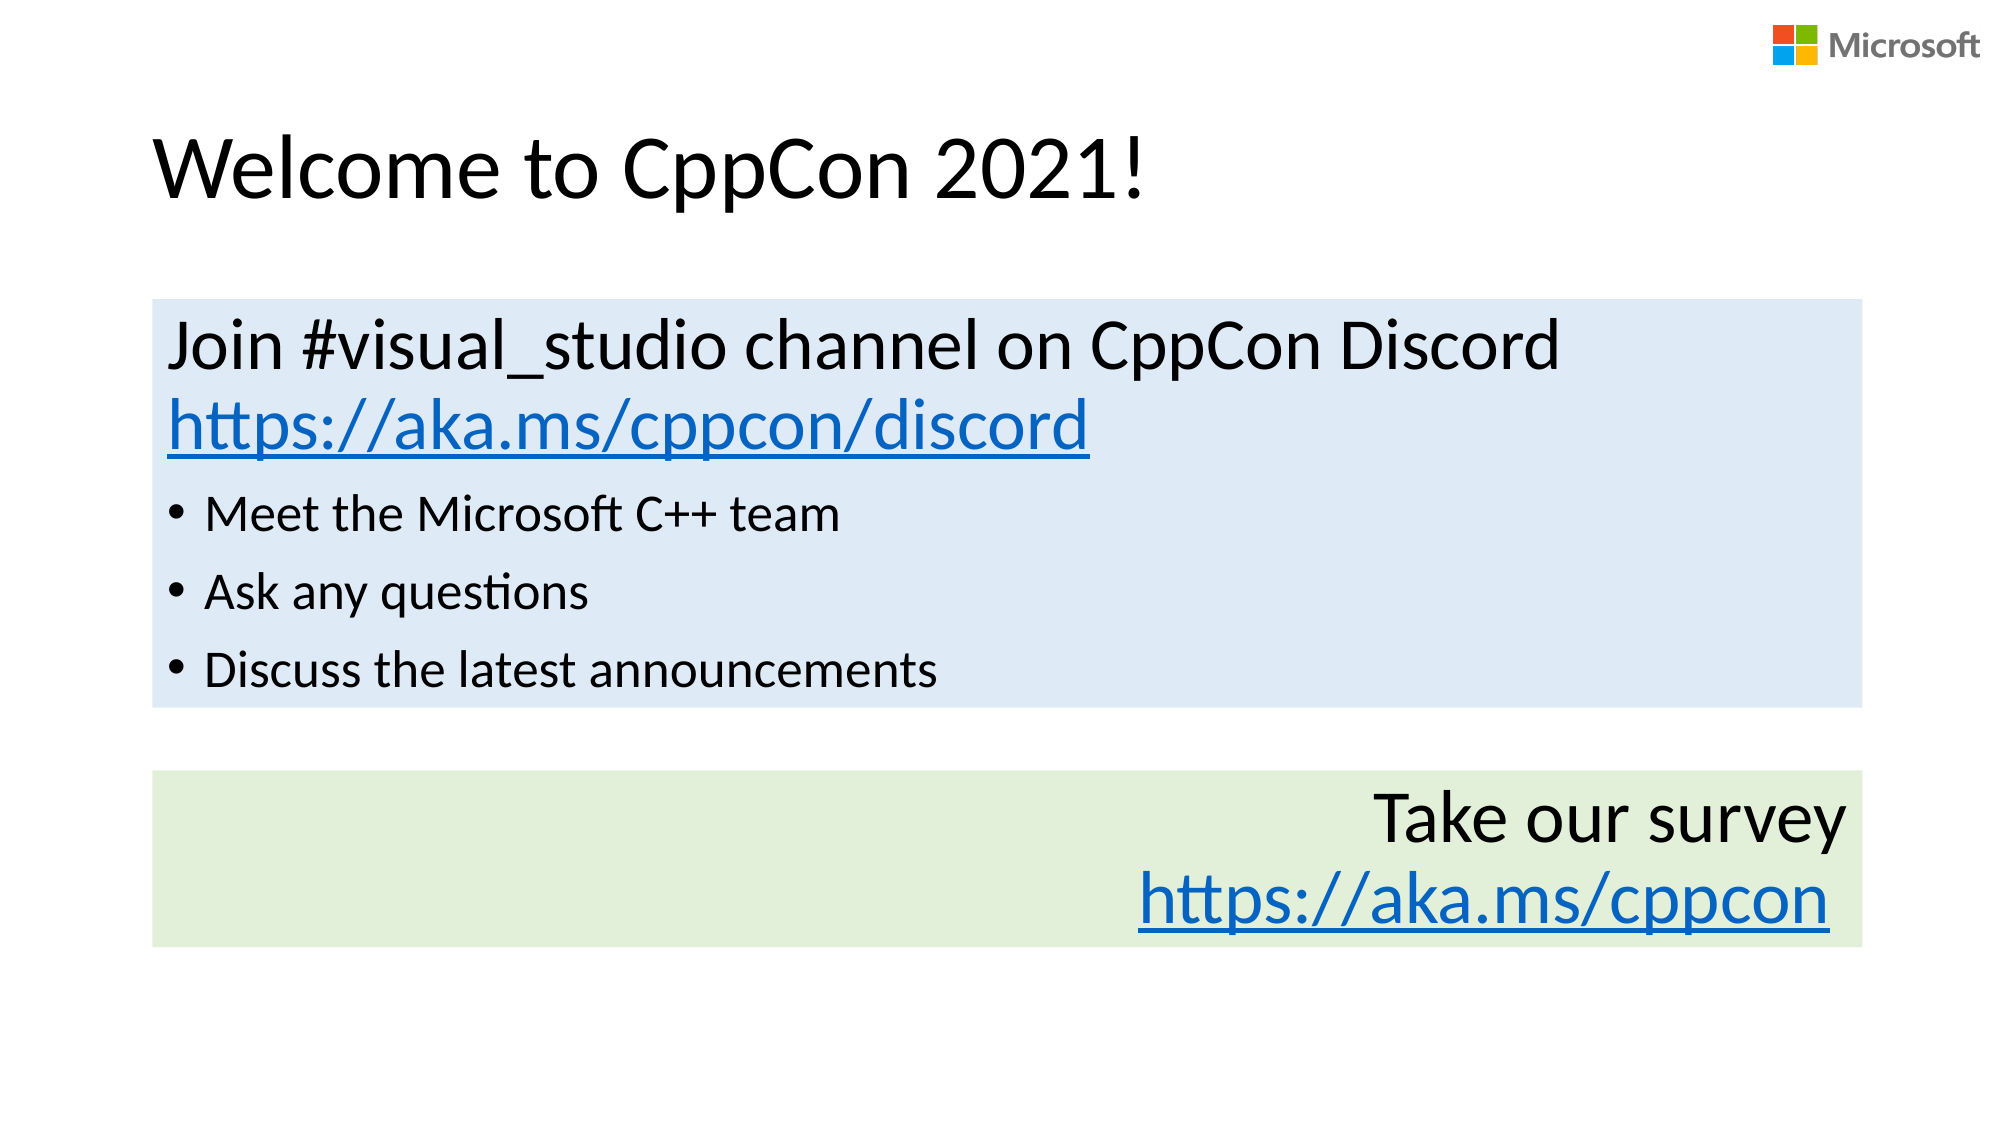

# Welcome to CppCon 2021!
Join #visual_studio channel on CppCon Discord https://aka.ms/cppcon/discord
Meet the Microsoft C++ team
Ask any questions
Discuss the latest announcements
Take our survey
https://aka.ms/cppcon